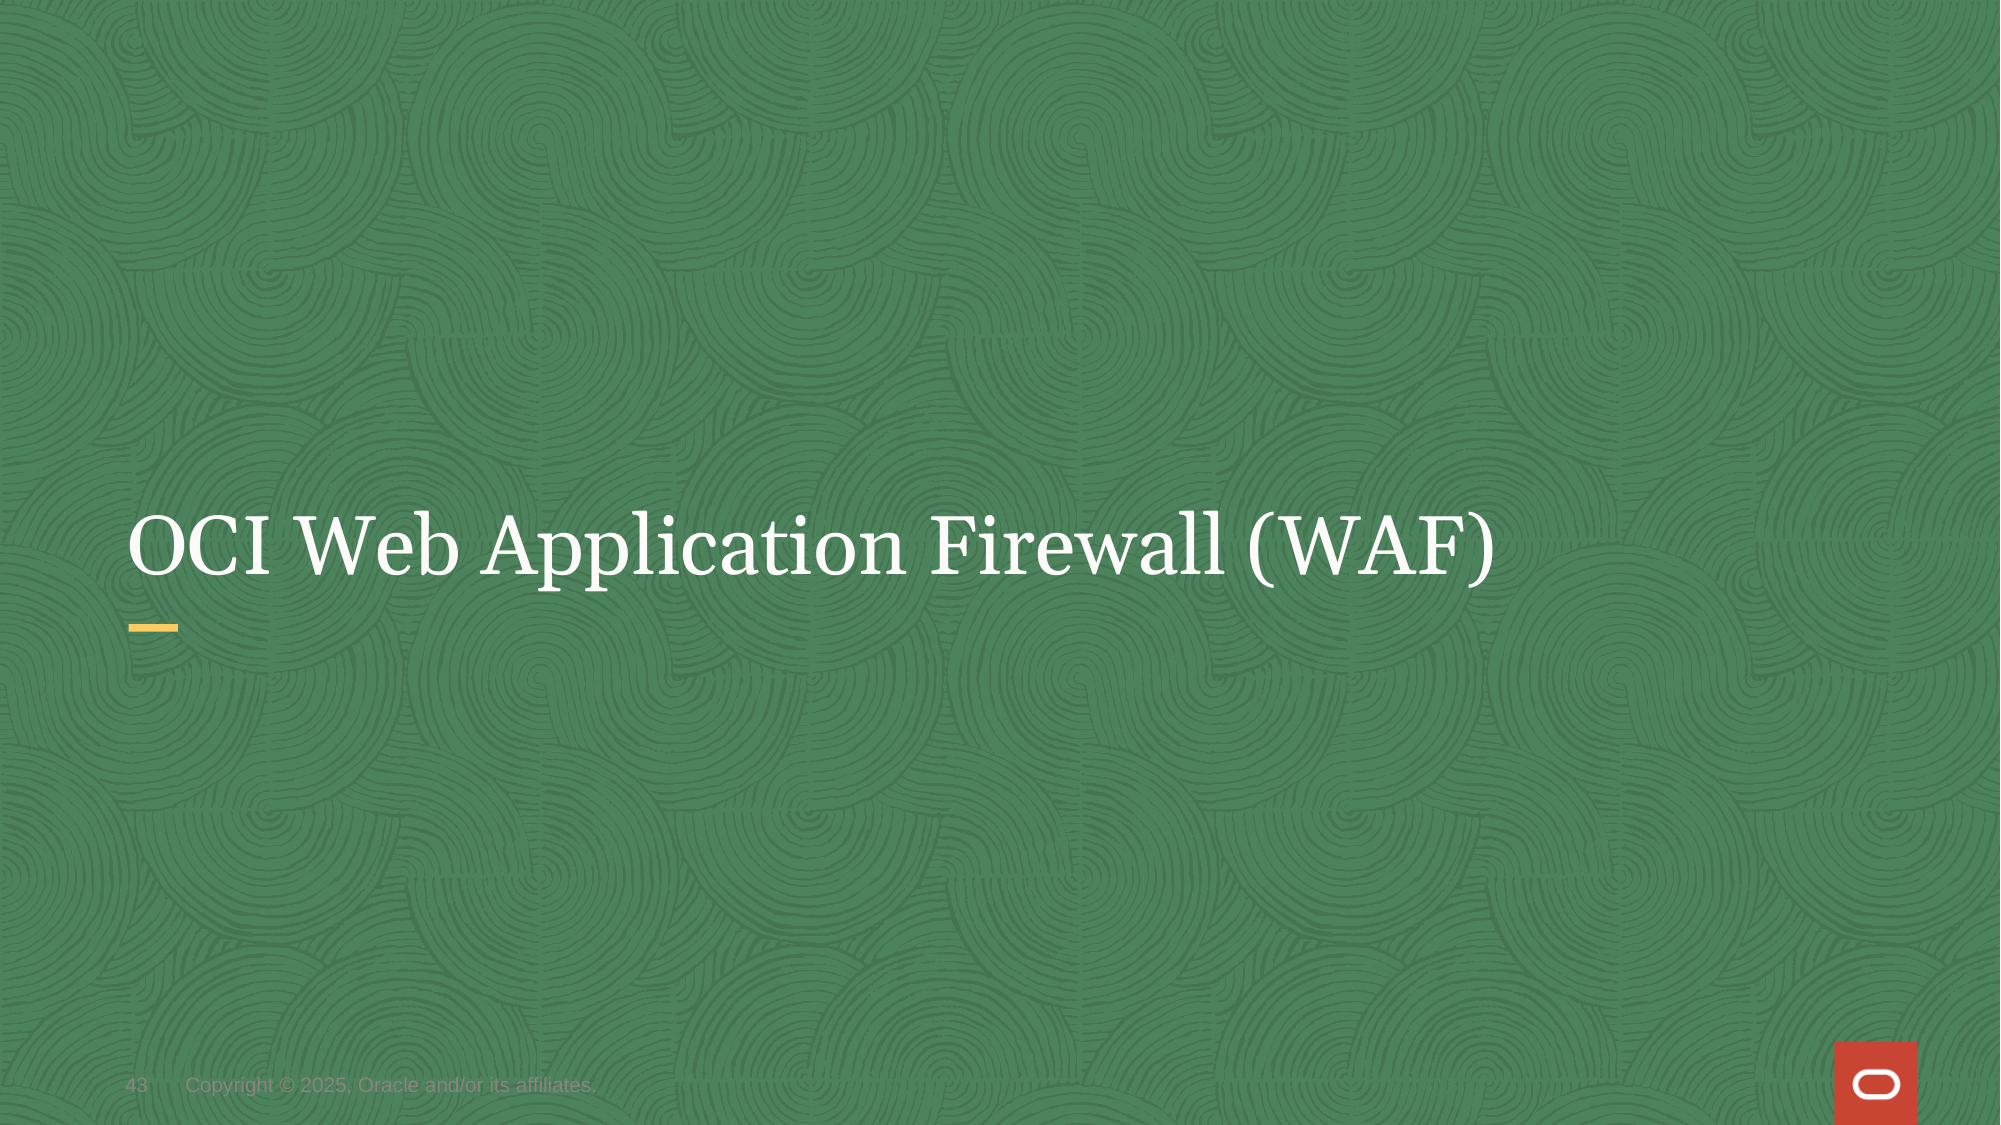

# OCI Web Application Firewall (WAF)
43
Copyright © 2025, Oracle and/or its affiliates.